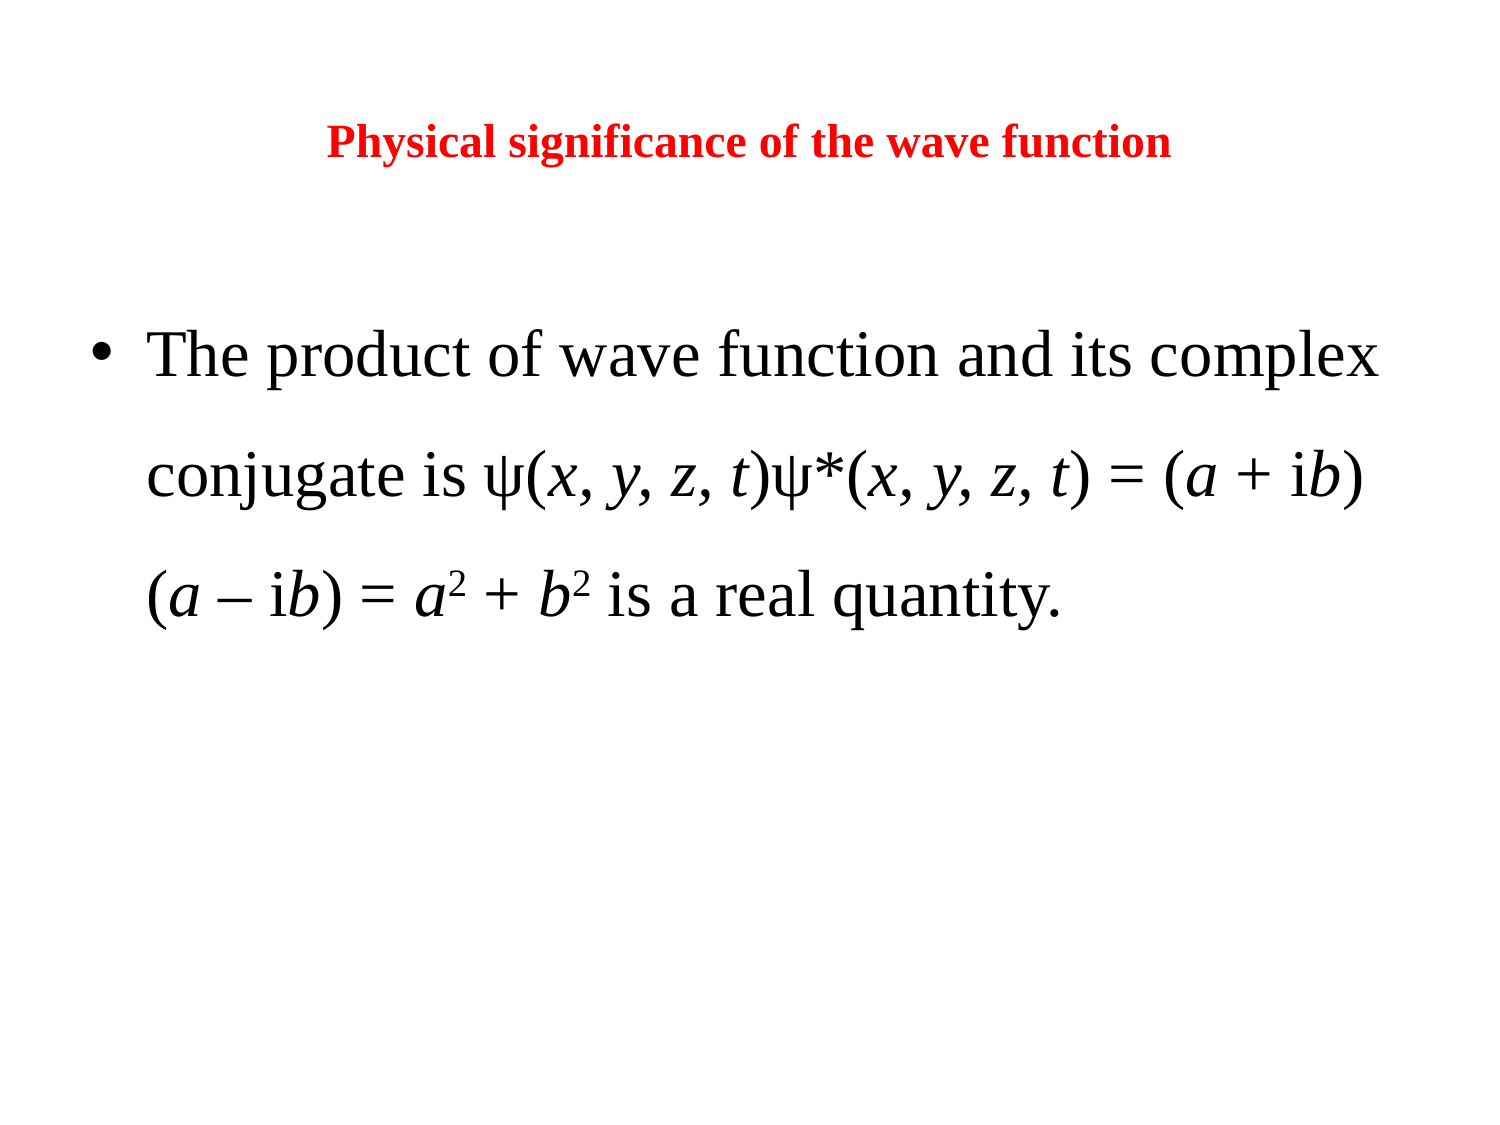

# Physical significance of the wave function
The product of wave function and its complex conjugate is ψ(x, y, z, t)ψ*(x, y, z, t) = (a + ib) (a – ib) = a2 + b2 is a real quantity.